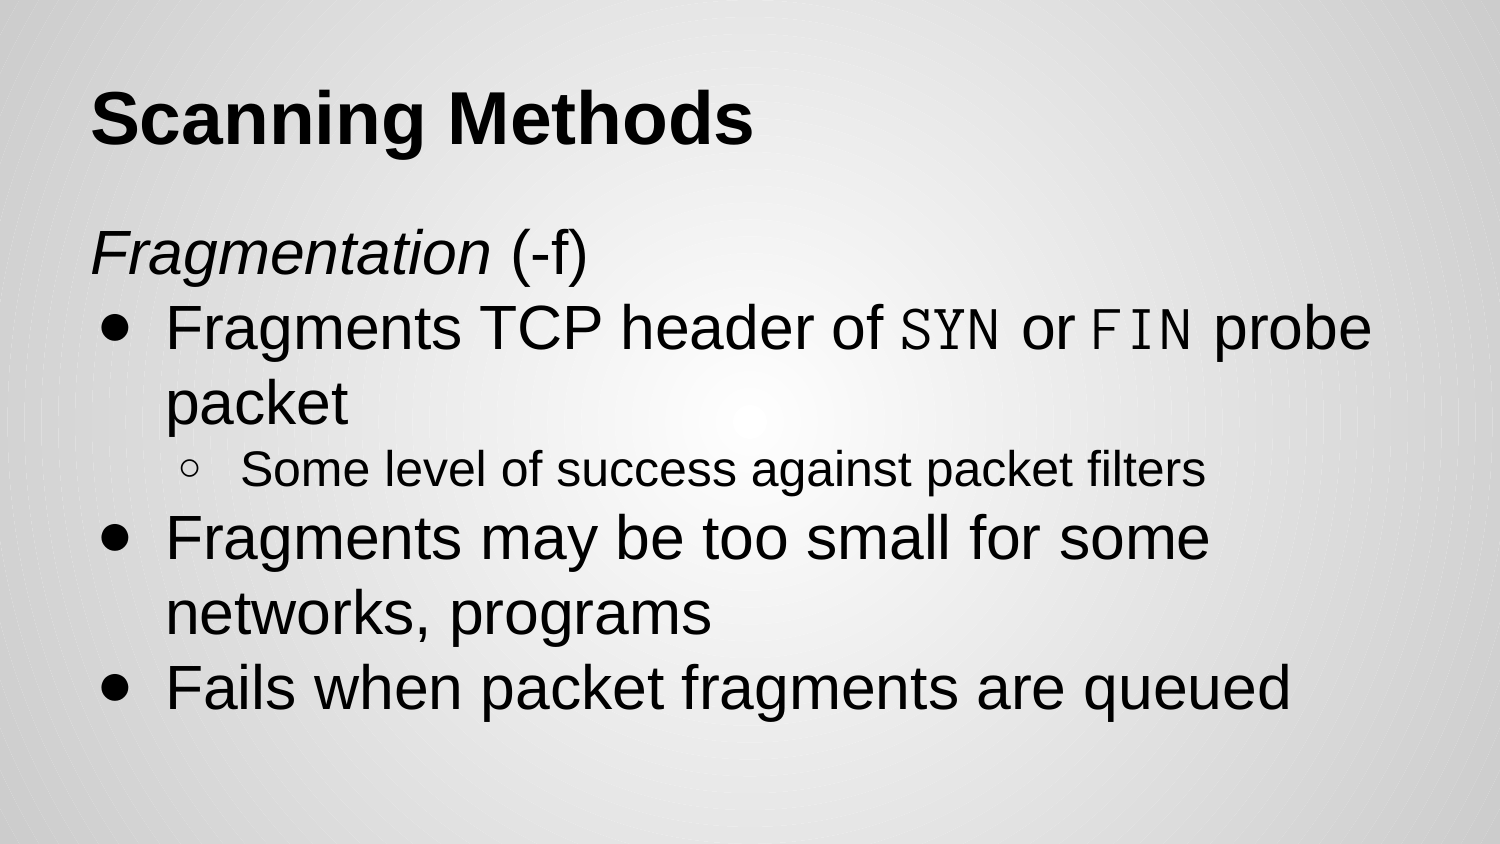

# Scanning Methods
Fragmentation (-f)
Fragments TCP header of SYN or FIN probe packet
Some level of success against packet filters
Fragments may be too small for some networks, programs
Fails when packet fragments are queued